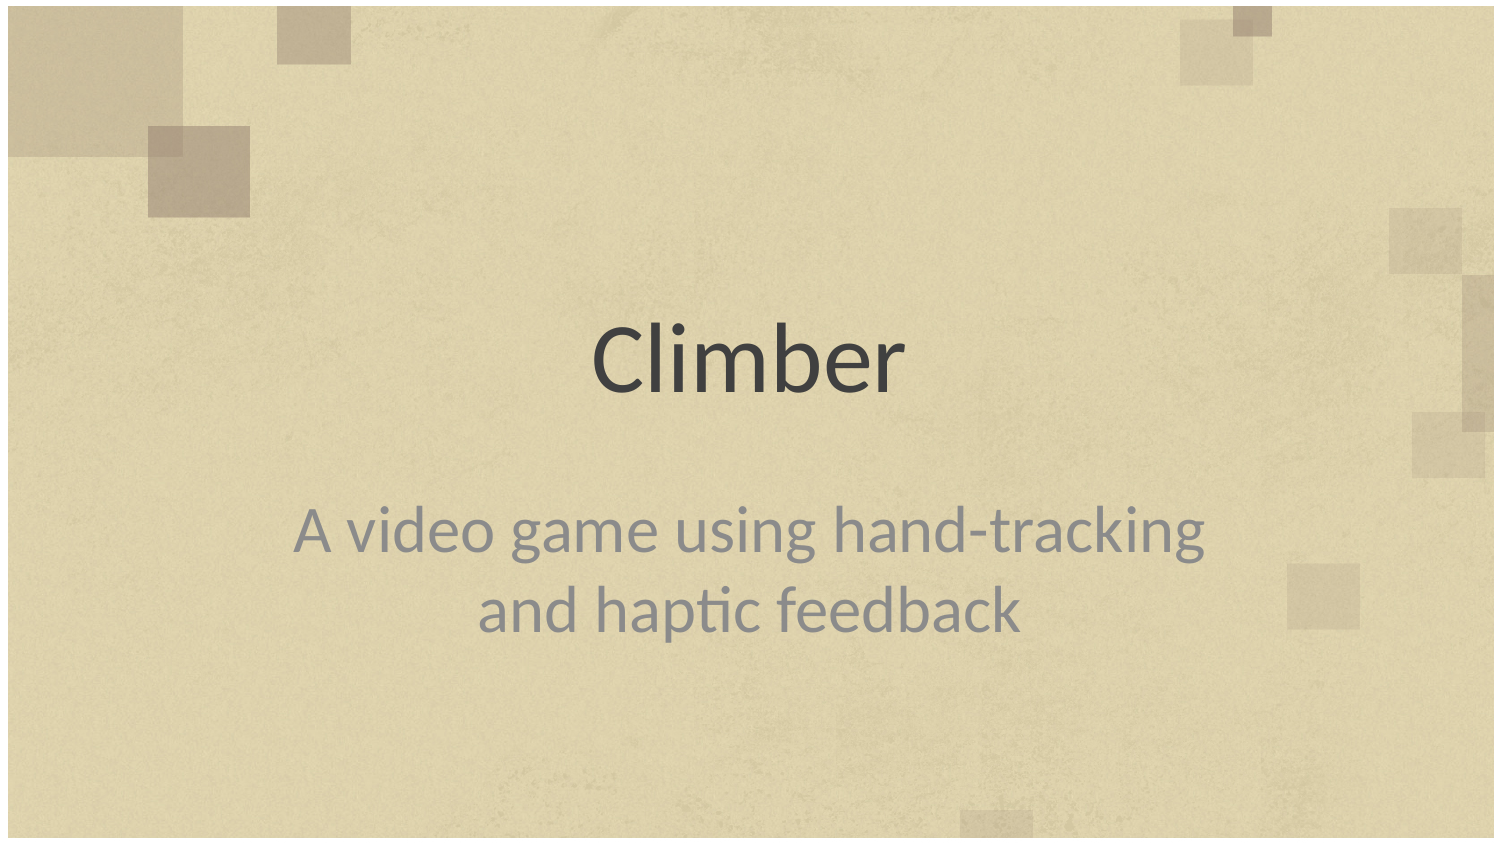

# Climber
A video game using hand-tracking and haptic feedback